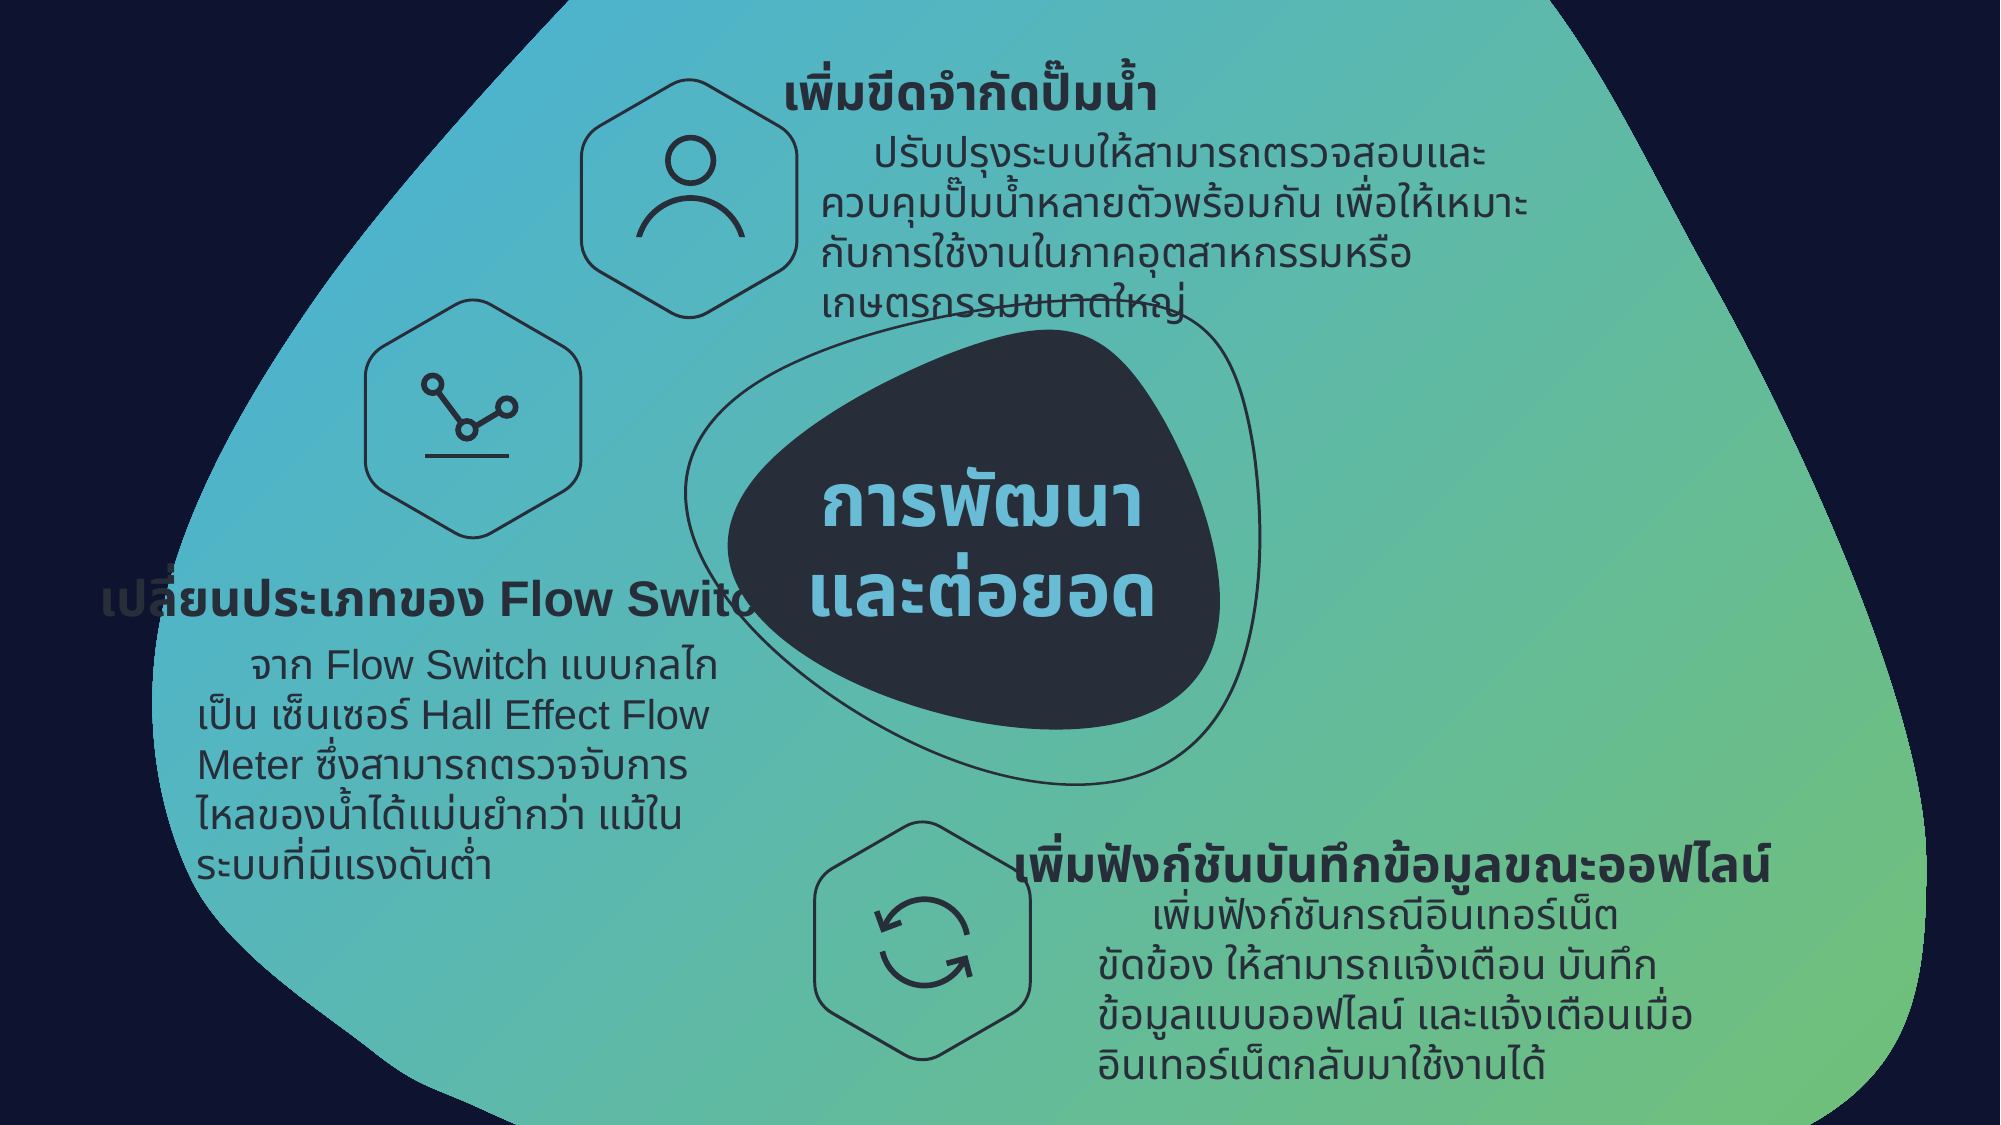

เพิ่มขีดจำกัดปั๊มน้ำ
     ปรับปรุงระบบให้สามารถตรวจสอบและควบคุมปั๊มน้ำหลายตัวพร้อมกัน เพื่อให้เหมาะกับการใช้งานในภาคอุตสาหกรรมหรือเกษตรกรรมขนาดใหญ่

การพัฒนา
และต่อยอด
เปลี่ยนประเภทของ Flow Switch
     จาก Flow Switch แบบกลไก เป็น เซ็นเซอร์ Hall Effect Flow Meter ซึ่งสามารถตรวจจับการไหลของน้ำได้แม่นยำกว่า แม้ในระบบที่มีแรงดันต่ำ

เพิ่มฟังก์ชันบันทึกข้อมูลขณะออฟไลน์
     เพิ่มฟังก์ชันกรณีอินเทอร์เน็ตขัดข้อง ให้สามารถแจ้งเตือน บันทึกข้อมูลแบบออฟไลน์ และแจ้งเตือนเมื่ออินเทอร์เน็ตกลับมาใช้งานได้